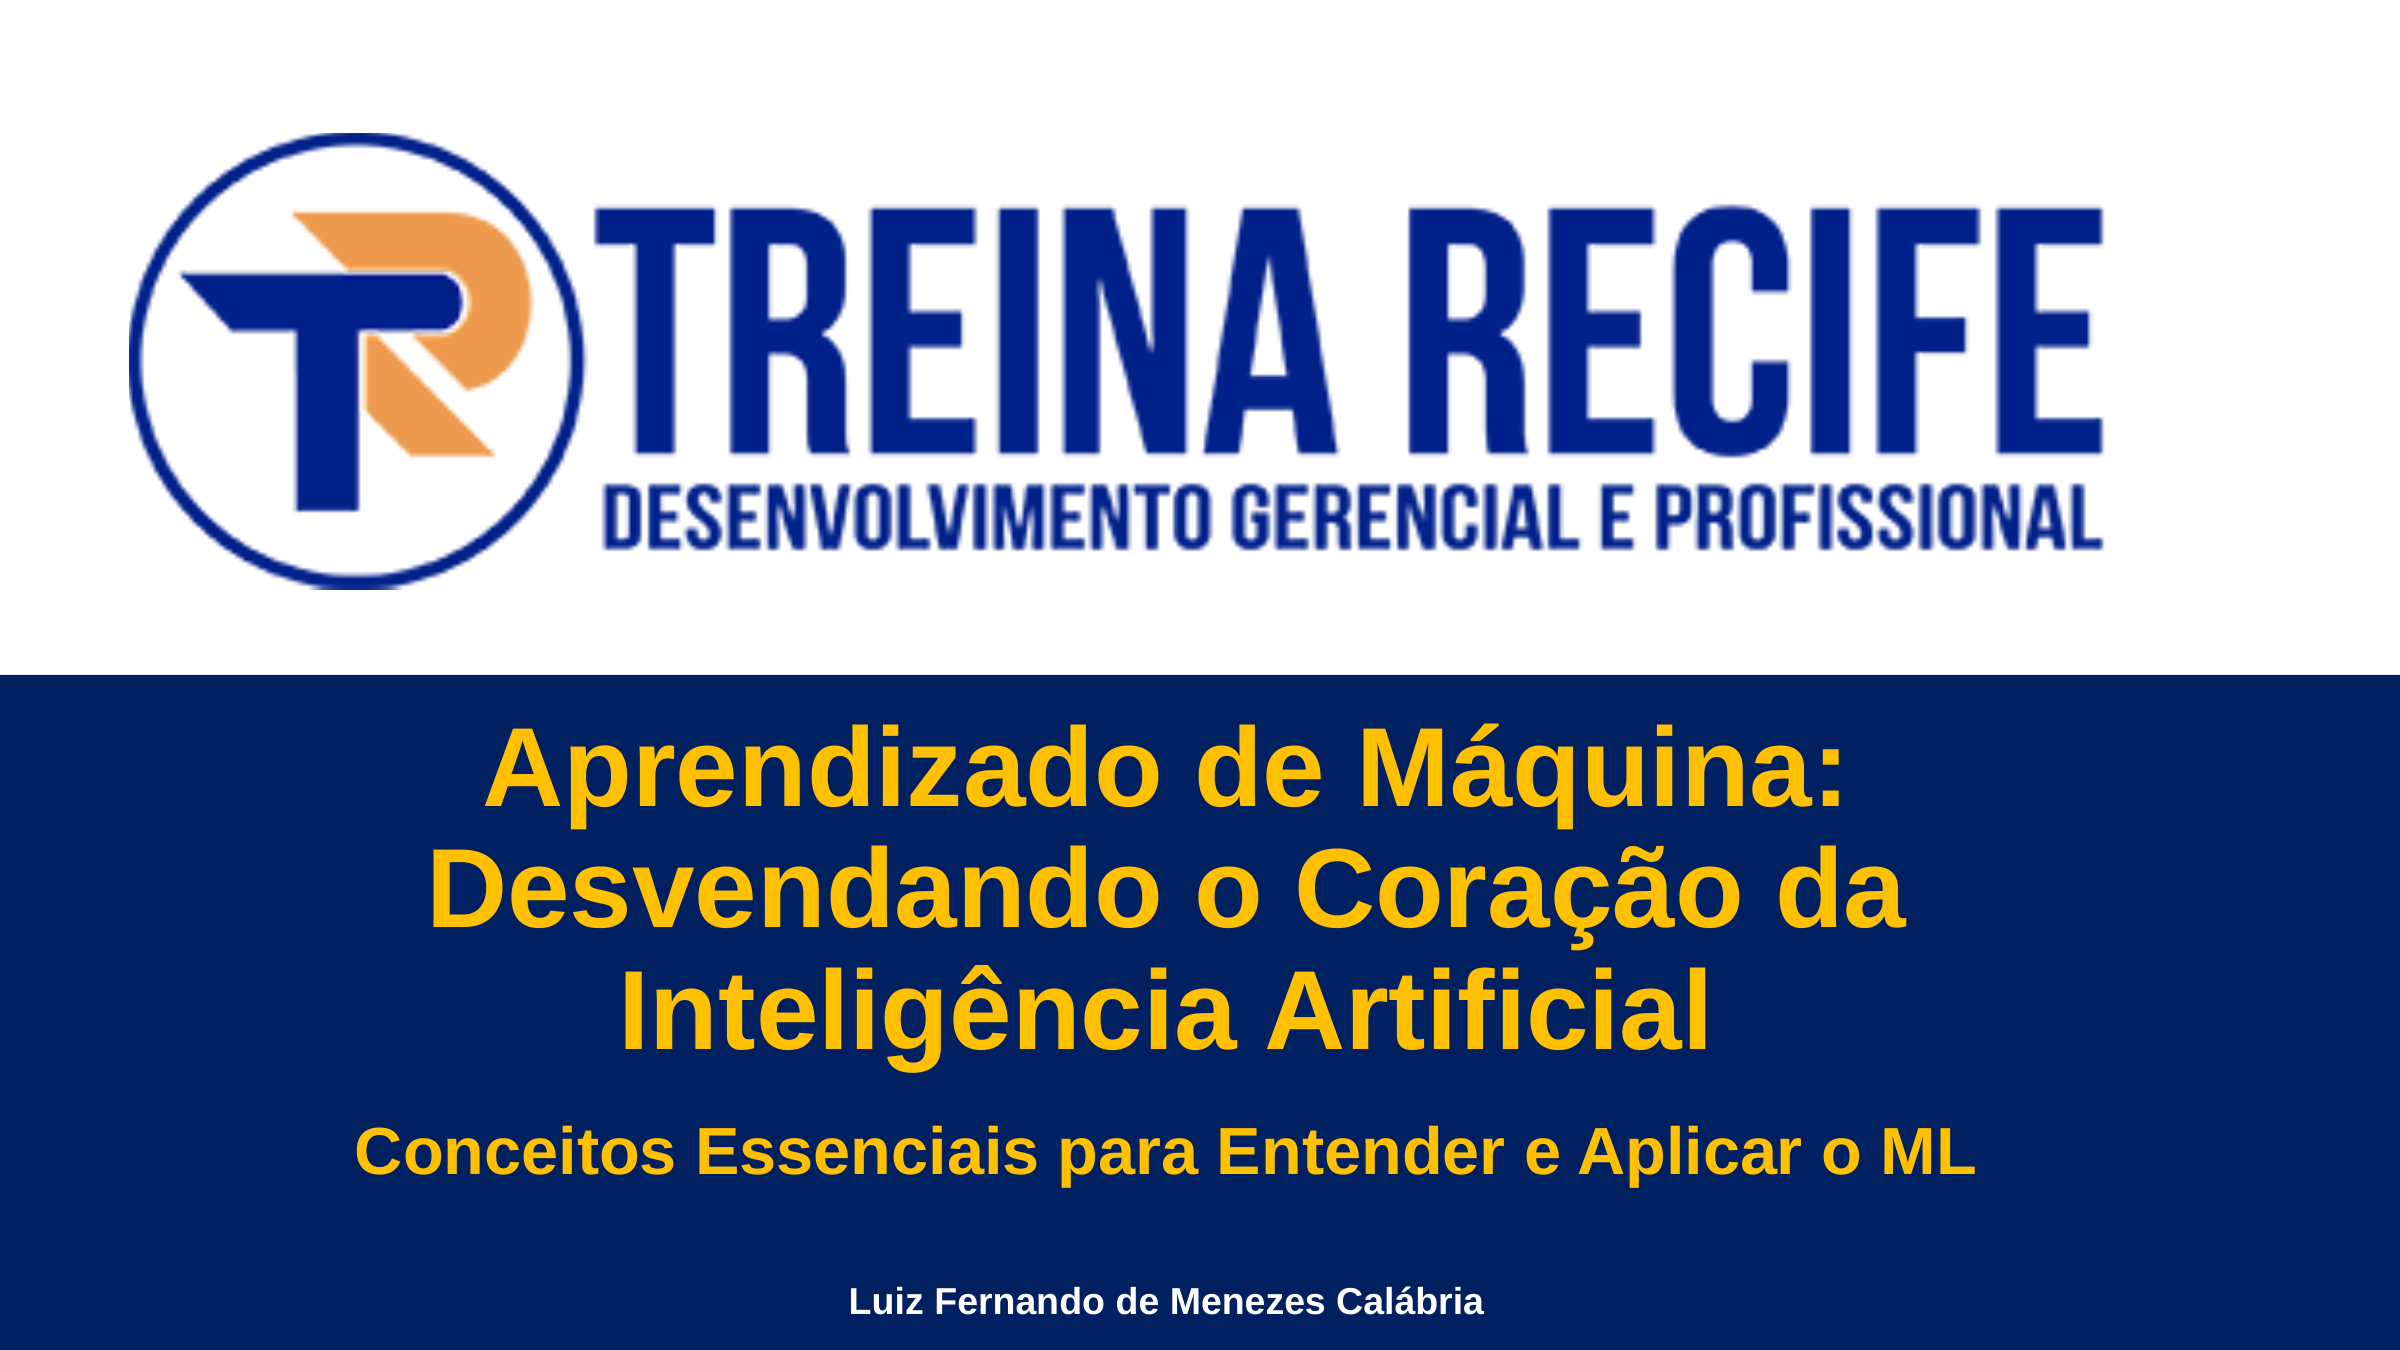

# Aprendizado de Máquina: Desvendando o Coração da Inteligência Artificial
Conceitos Essenciais para Entender e Aplicar o ML